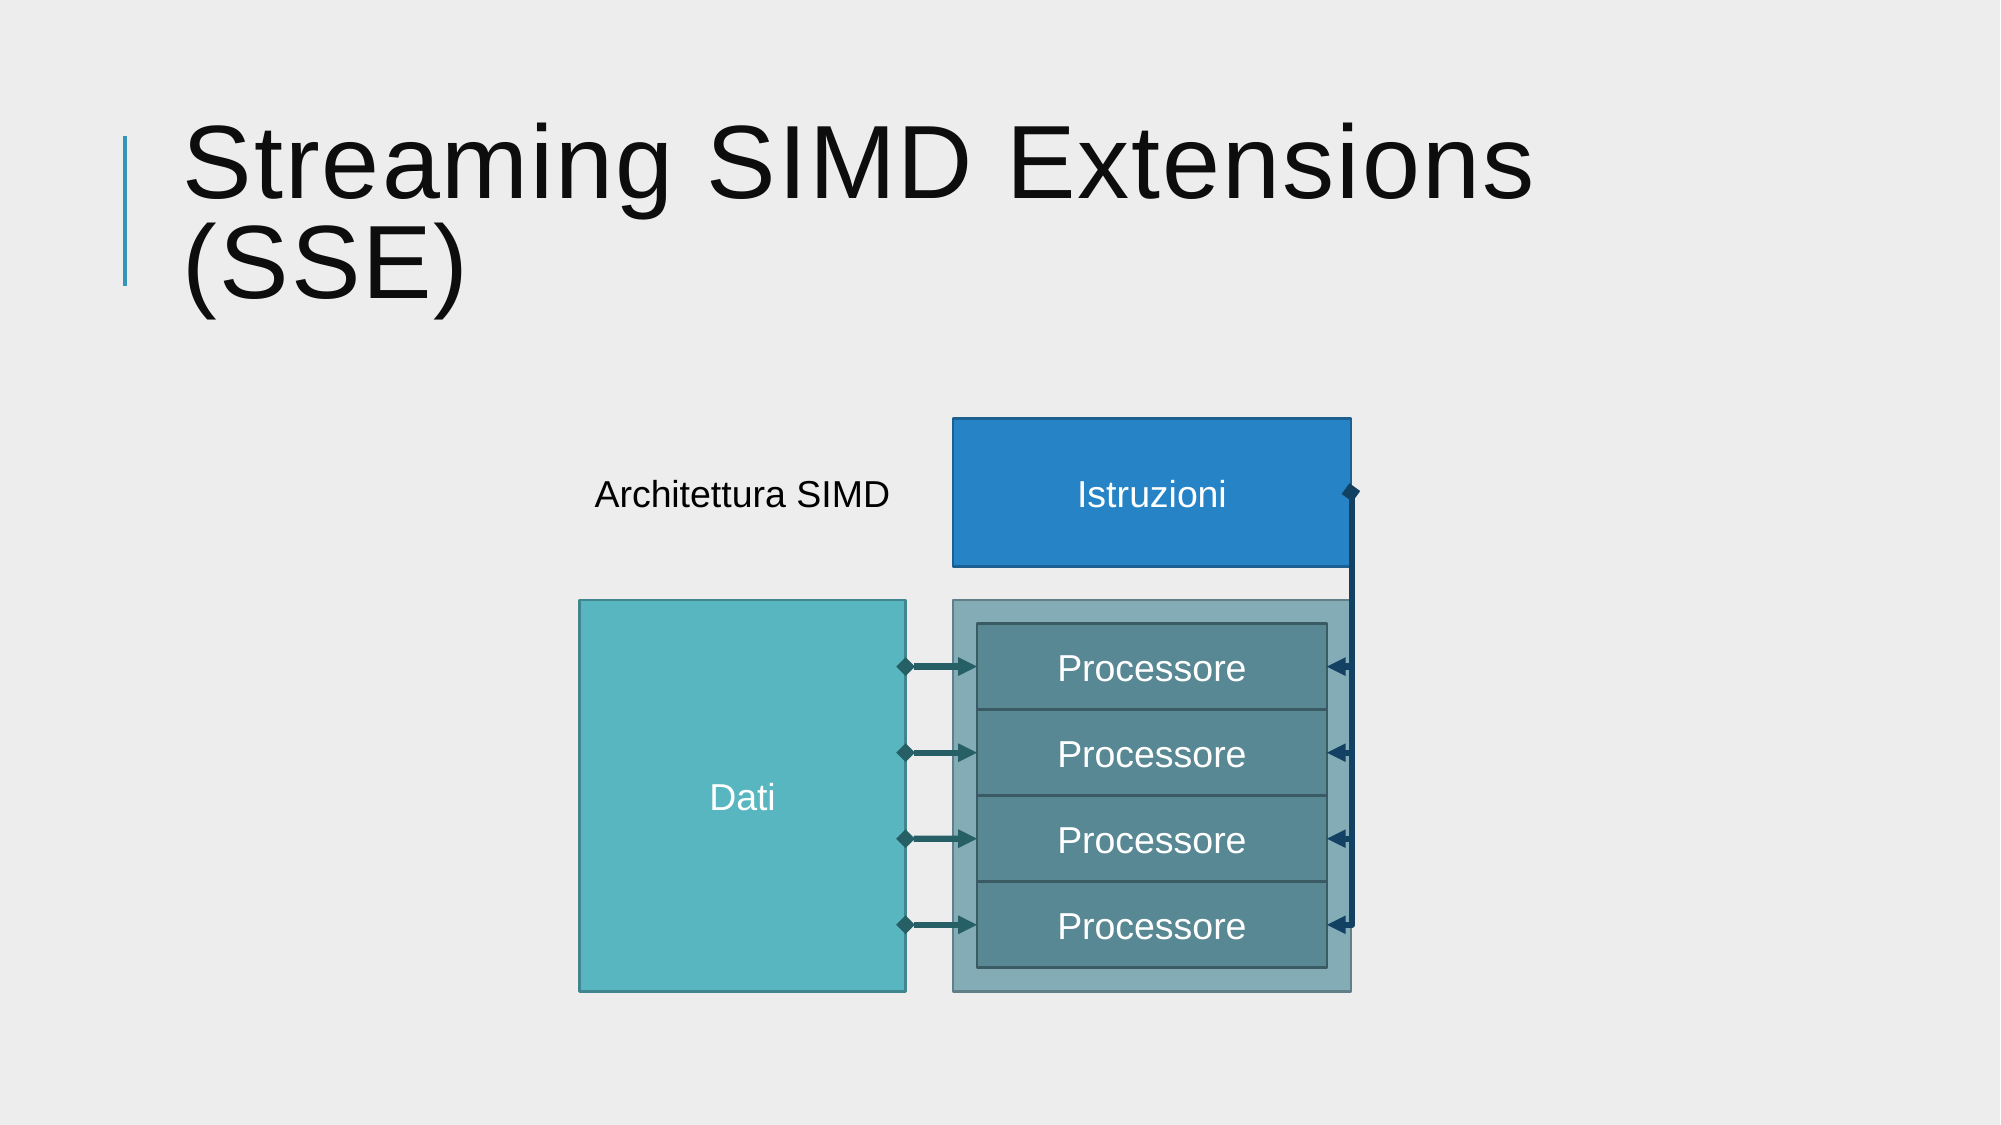

# Streaming SIMD Extensions (SSE)

Istruzioni
Dati

Processore
Processore
Processore
Processore
Architettura SIMD